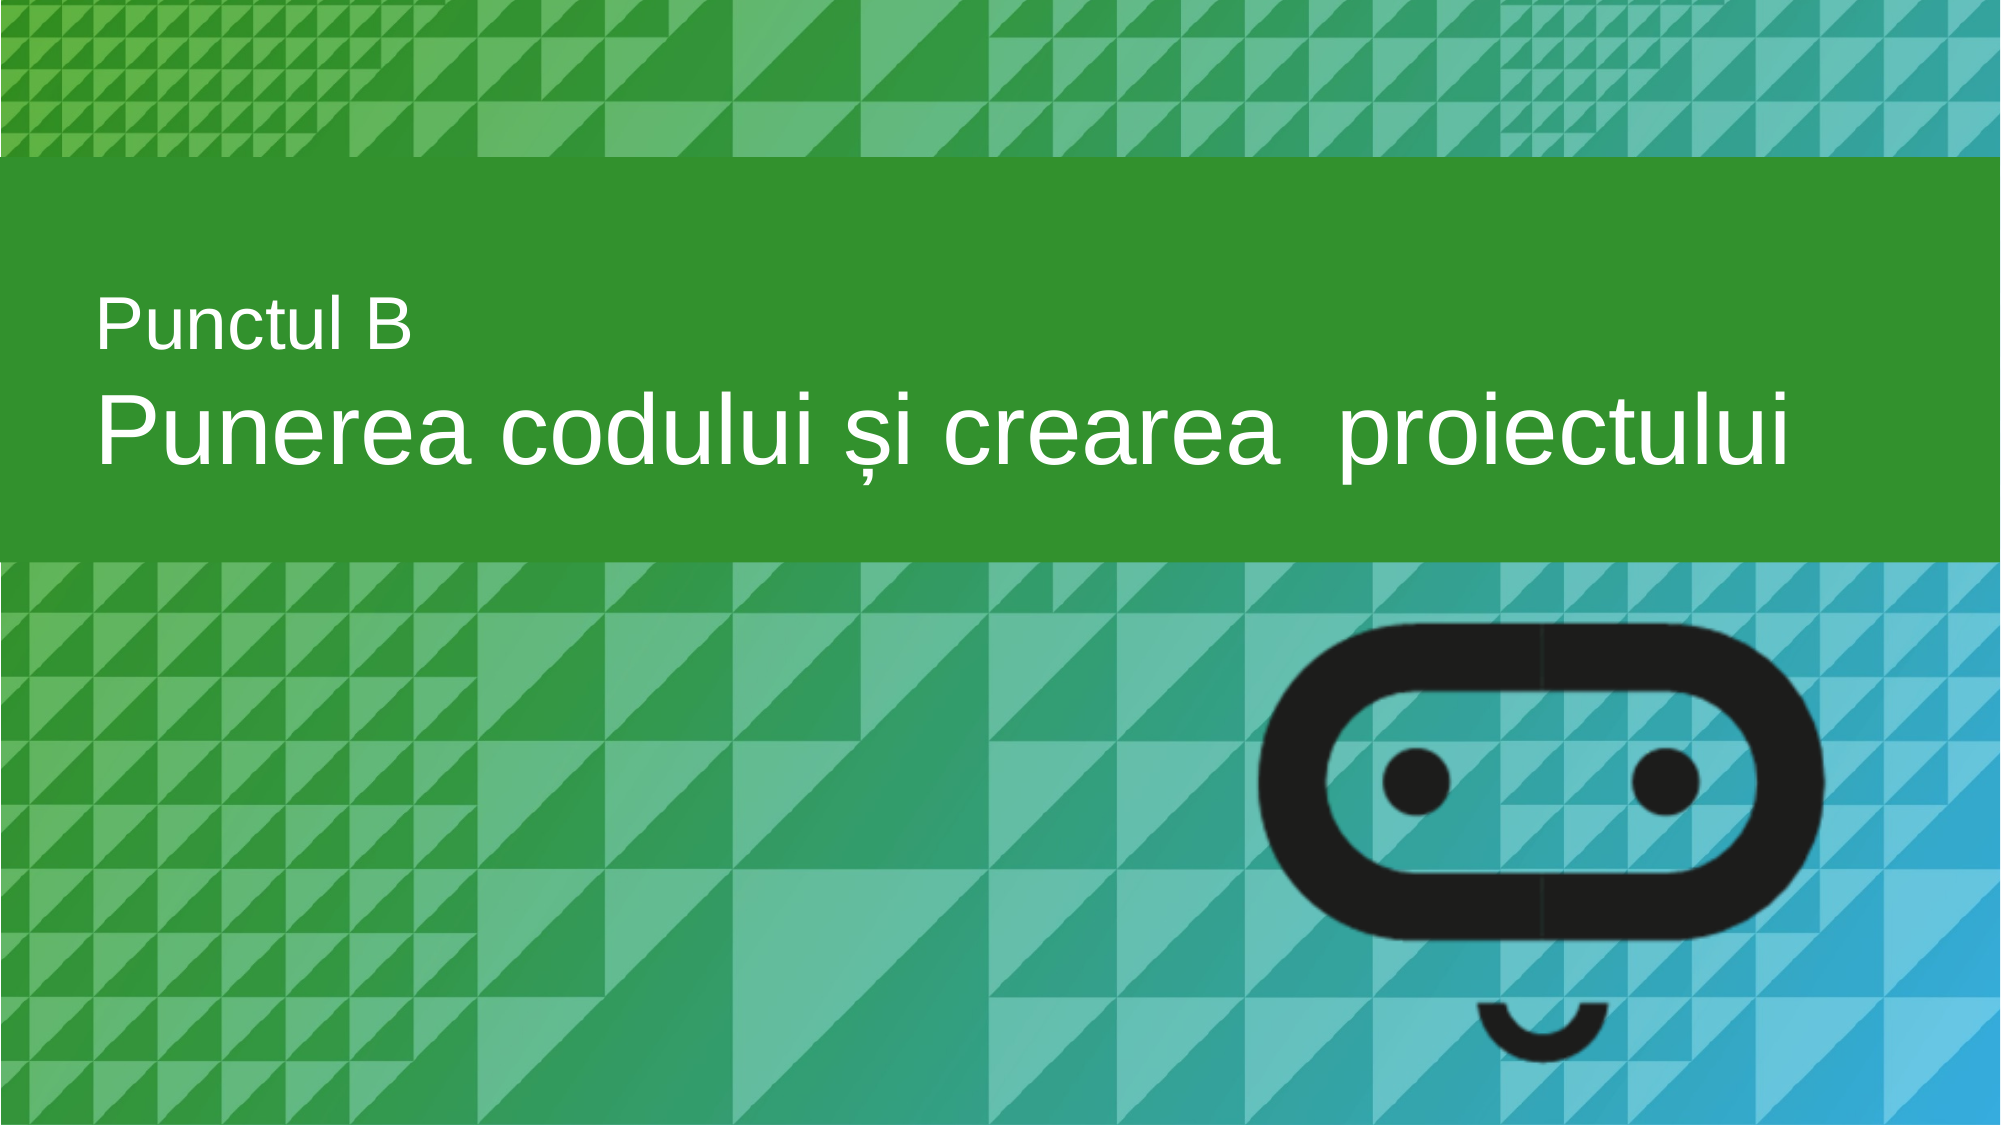

Punctul B
Punerea codului și crearea  proiectului